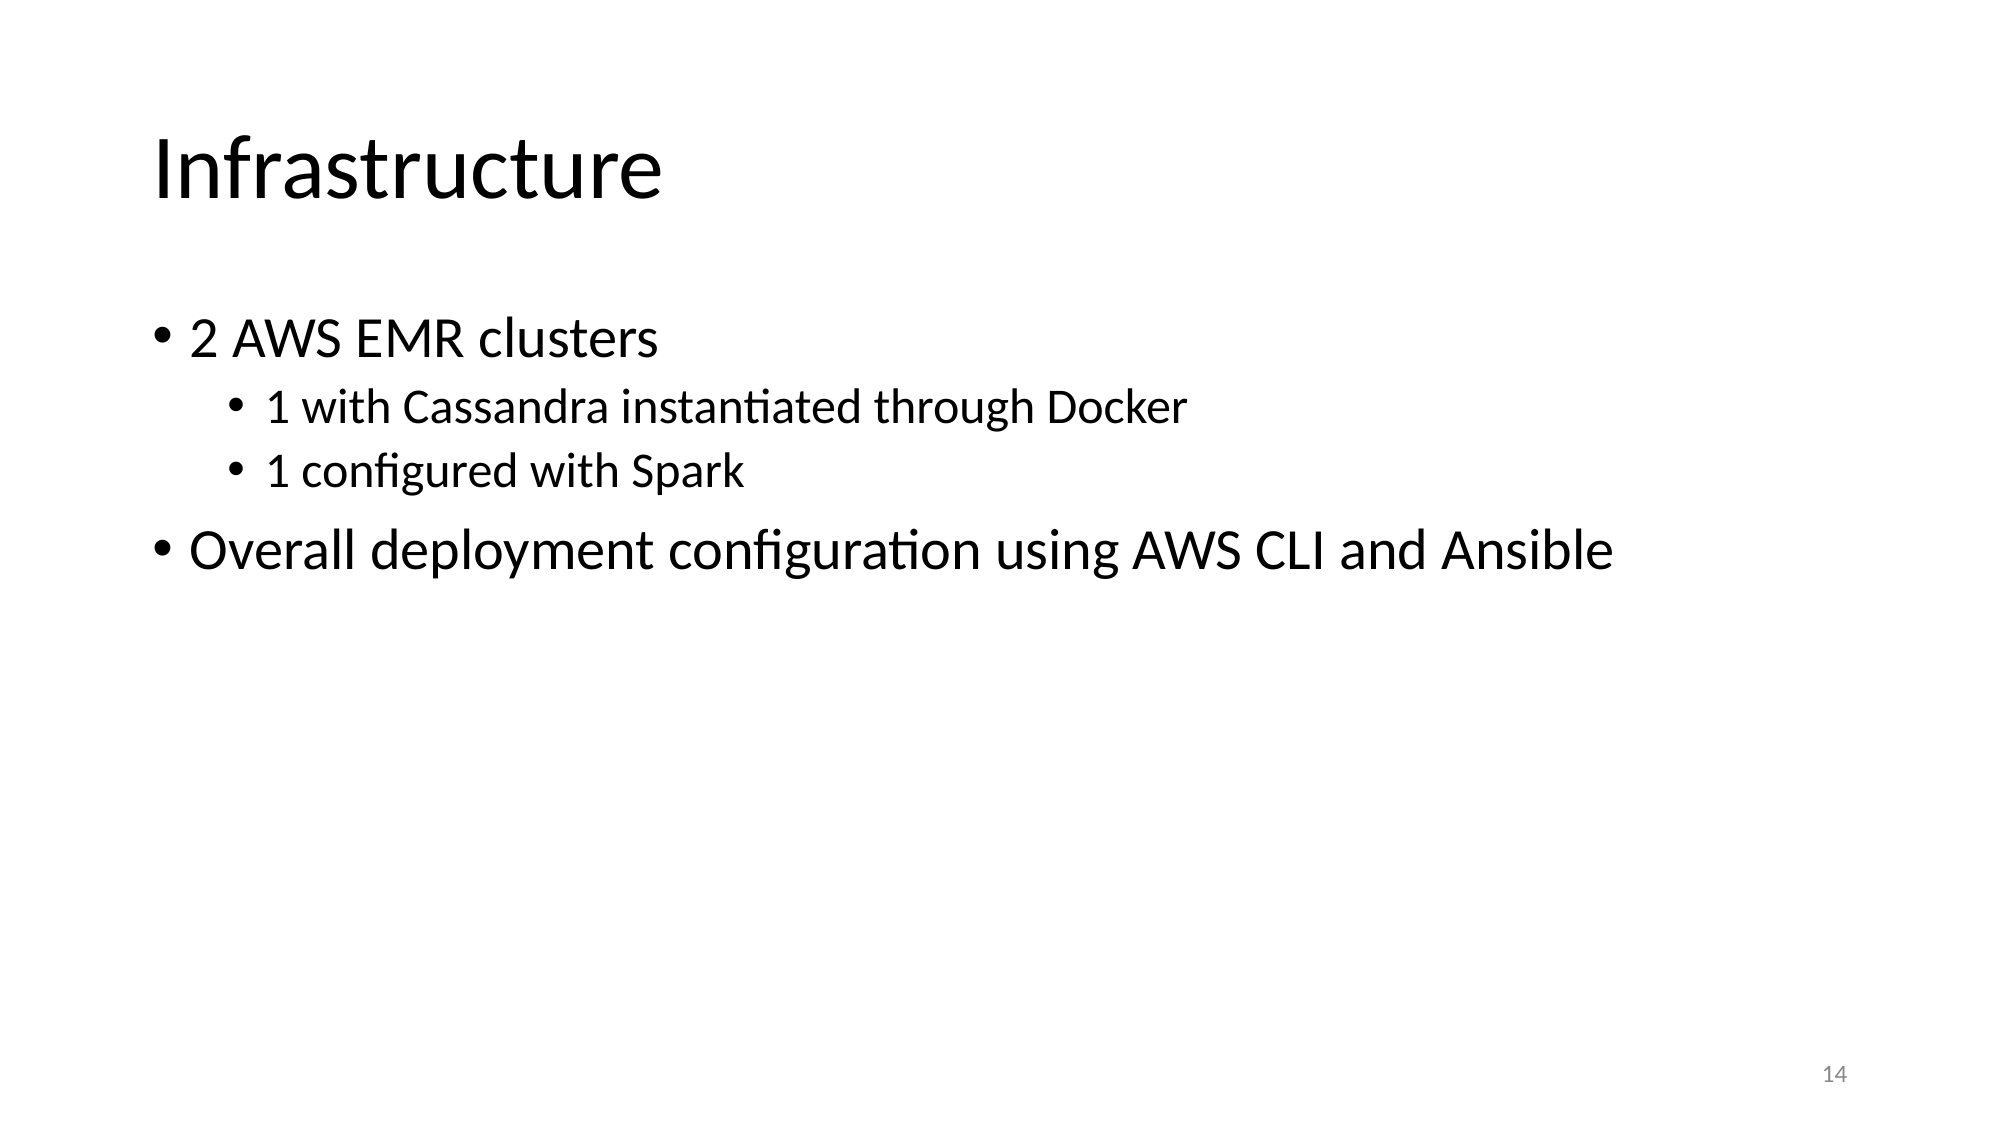

# Infrastructure
2 AWS EMR clusters
1 with Cassandra instantiated through Docker
1 configured with Spark
Overall deployment configuration using AWS CLI and Ansible
14